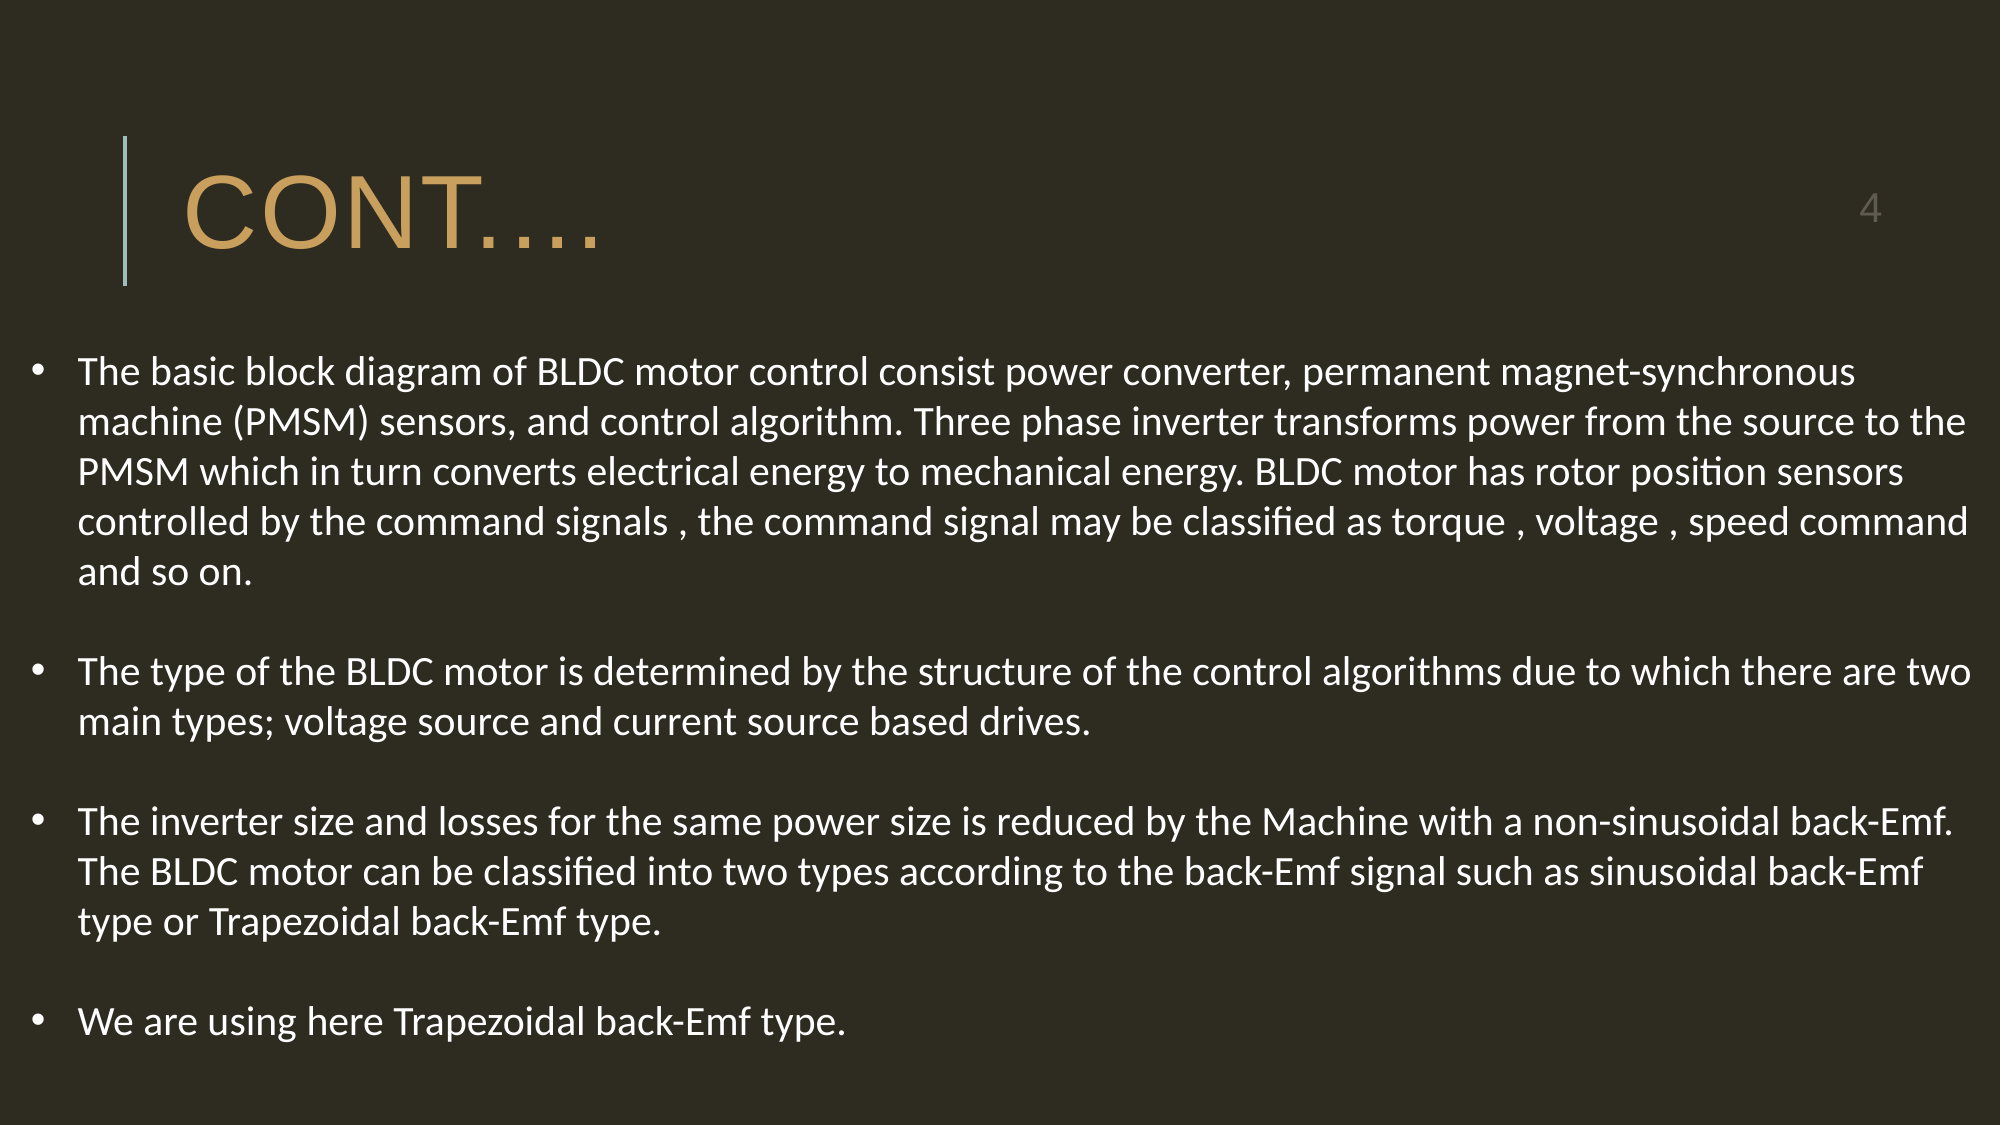

# Cont.…
4
The basic block diagram of BLDC motor control consist power converter, permanent magnet-synchronous machine (PMSM) sensors, and control algorithm. Three phase inverter transforms power from the source to the PMSM which in turn converts electrical energy to mechanical energy. BLDC motor has rotor position sensors controlled by the command signals , the command signal may be classified as torque , voltage , speed command and so on.

The type of the BLDC motor is determined by the structure of the control algorithms due to which there are two main types; voltage source and current source based drives.

The inverter size and losses for the same power size is reduced by the Machine with a non-sinusoidal back-Emf. The BLDC motor can be classified into two types according to the back-Emf signal such as sinusoidal back-Emf type or Trapezoidal back-Emf type.

We are using here Trapezoidal back-Emf type.